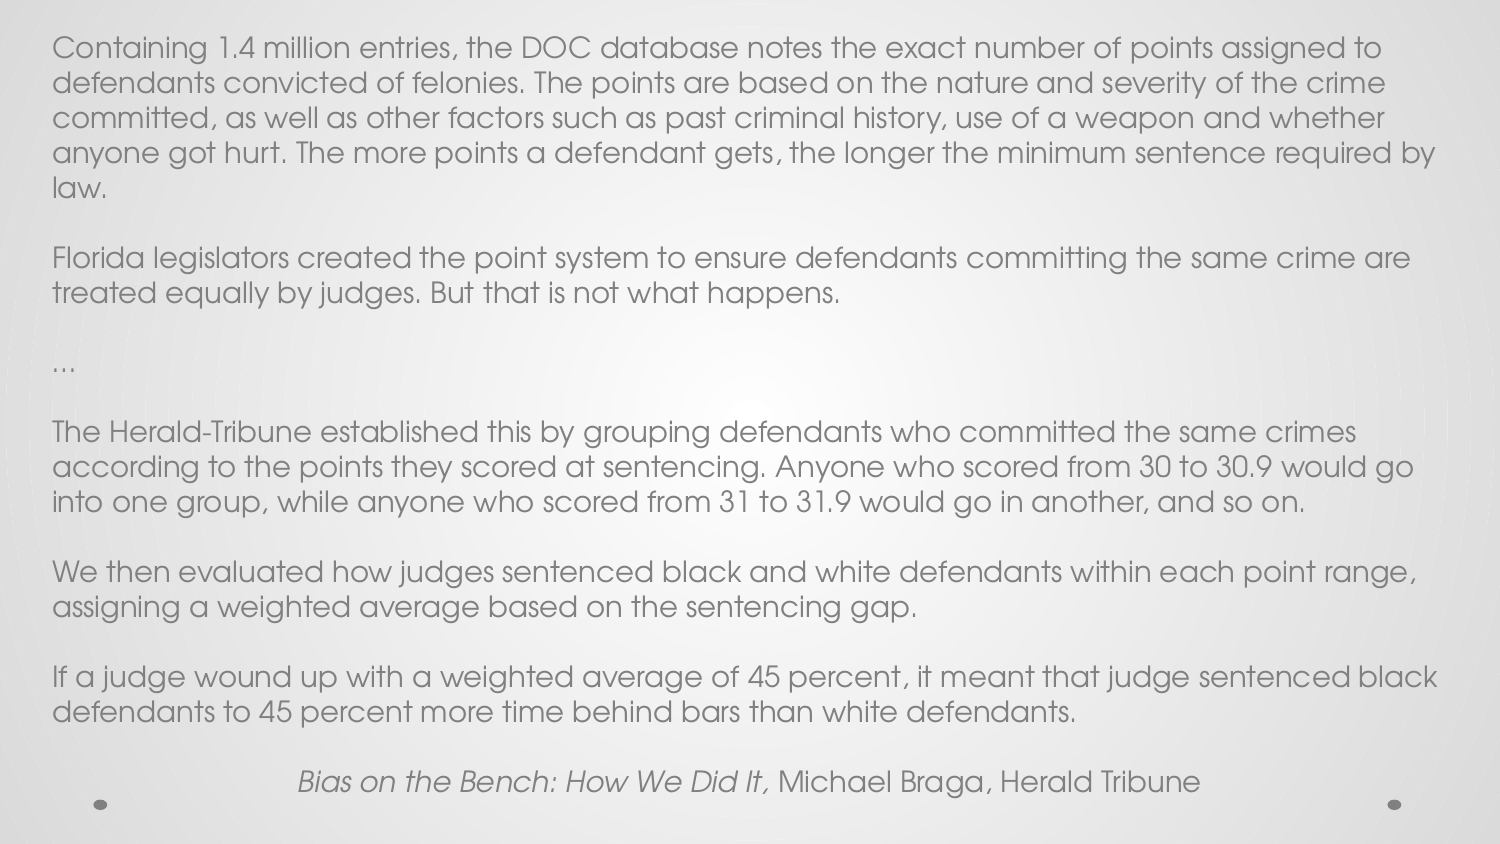

Containing 1.4 million entries, the DOC database notes the exact number of points assigned to defendants convicted of felonies. The points are based on the nature and severity of the crime committed, as well as other factors such as past criminal history, use of a weapon and whether anyone got hurt. The more points a defendant gets, the longer the minimum sentence required by law.

Florida legislators created the point system to ensure defendants committing the same crime are treated equally by judges. But that is not what happens.

…

The Herald-Tribune established this by grouping defendants who committed the same crimes according to the points they scored at sentencing. Anyone who scored from 30 to 30.9 would go into one group, while anyone who scored from 31 to 31.9 would go in another, and so on.

We then evaluated how judges sentenced black and white defendants within each point range, assigning a weighted average based on the sentencing gap.

If a judge wound up with a weighted average of 45 percent, it meant that judge sentenced black defendants to 45 percent more time behind bars than white defendants.

Bias on the Bench: How We Did It, Michael Braga, Herald Tribune